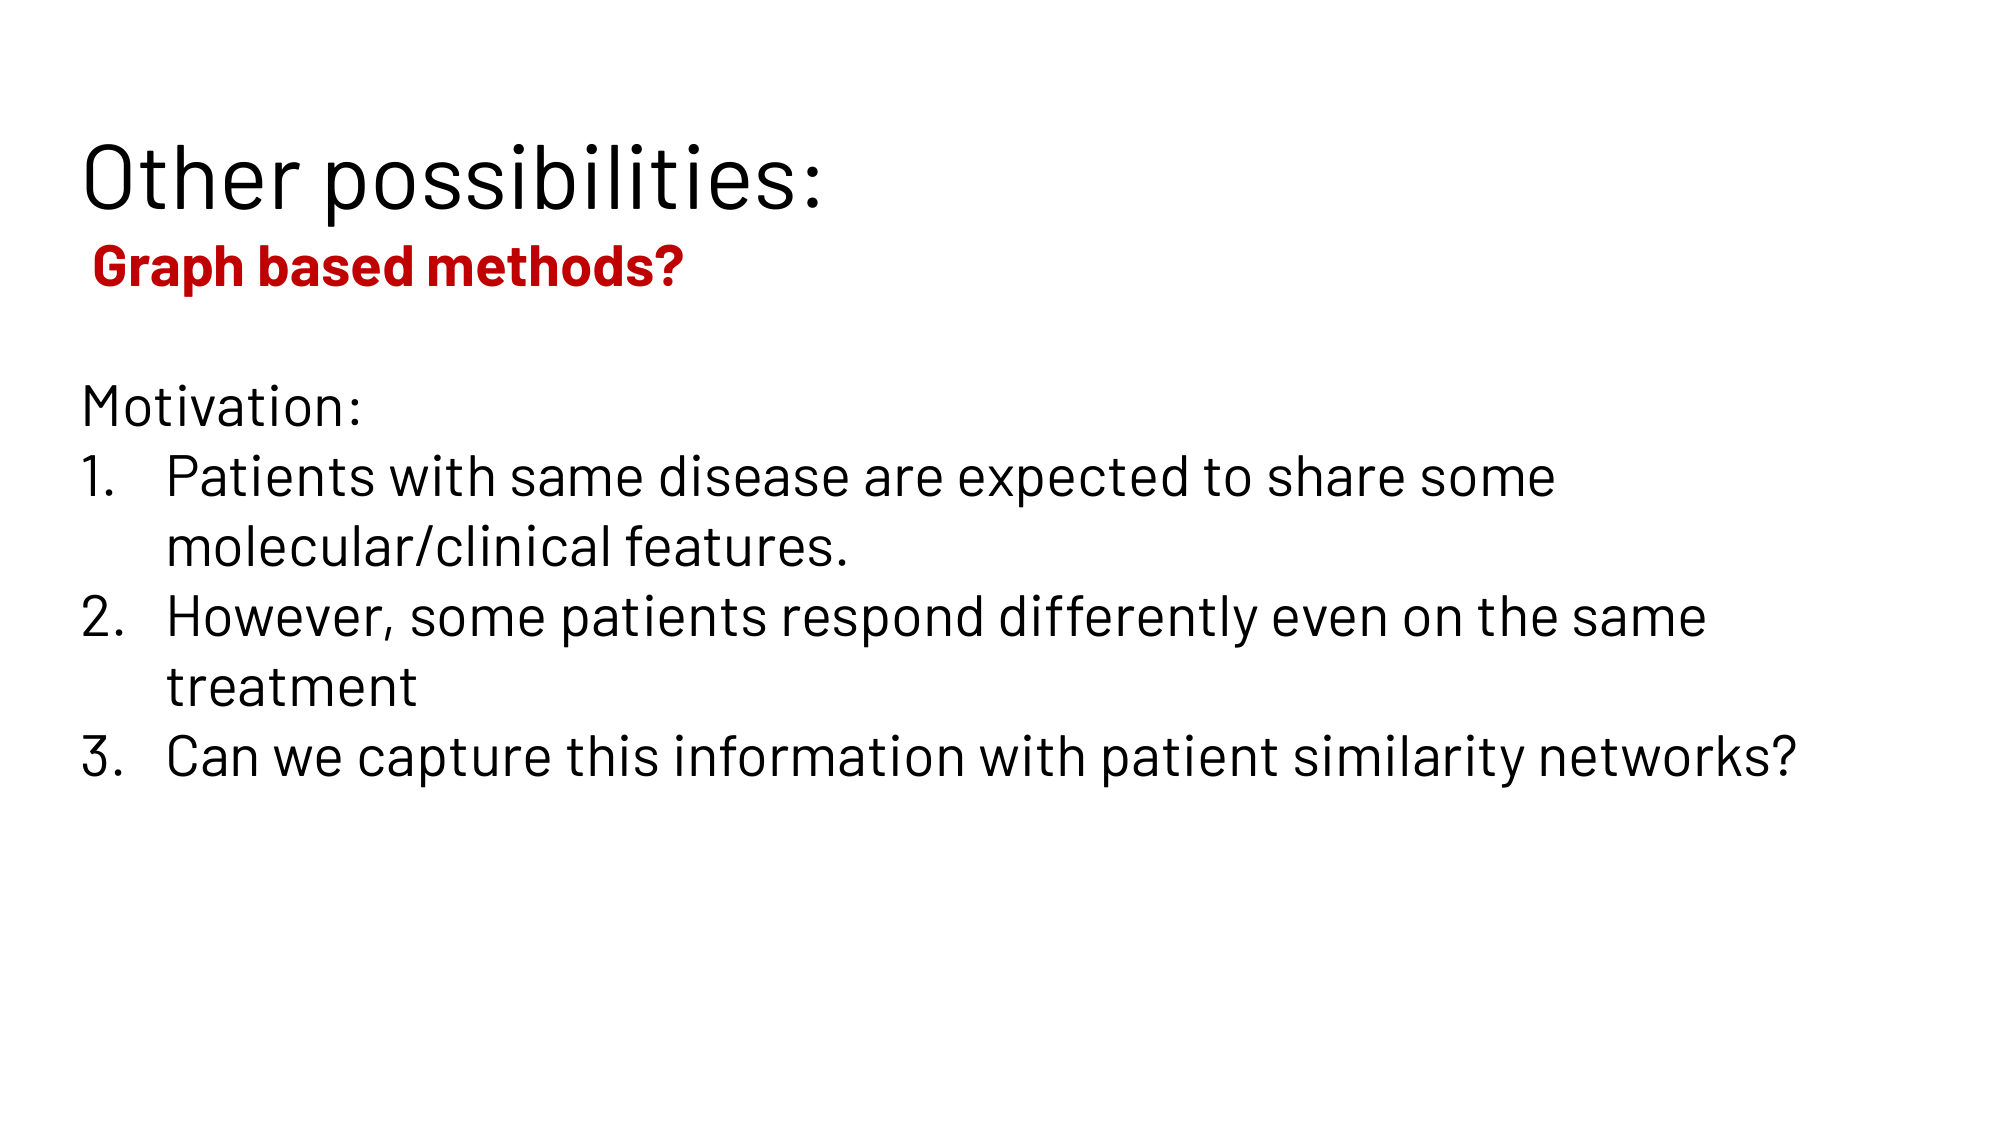

Other possibilities:
 Graph based methods?

Motivation:
Patients with same disease are expected to share some molecular/clinical features.
However, some patients respond differently even on the same treatment
Can we capture this information with patient similarity networks?